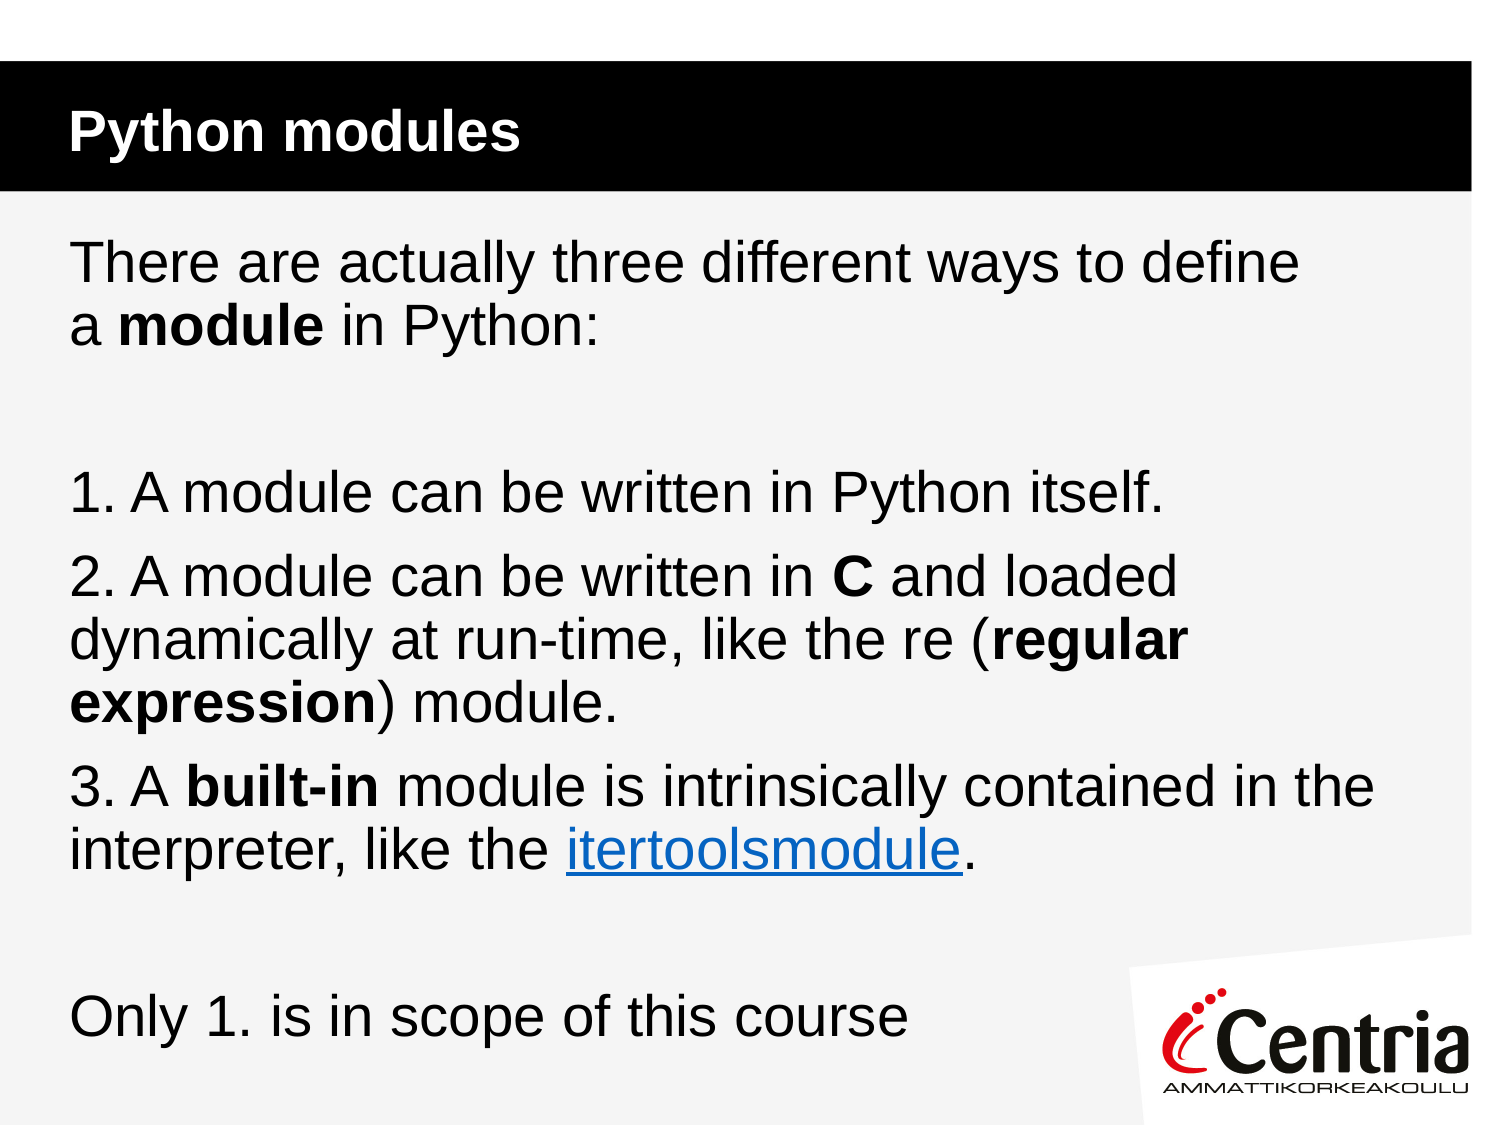

Python modules
There are actually three different ways to define a module in Python:

1. A module can be written in Python itself.
2. A module can be written in C and loaded dynamically at run-time, like the re (regular expression) module.
3. A built-in module is intrinsically contained in the interpreter, like the itertoolsmodule.

Only 1. is in scope of this course